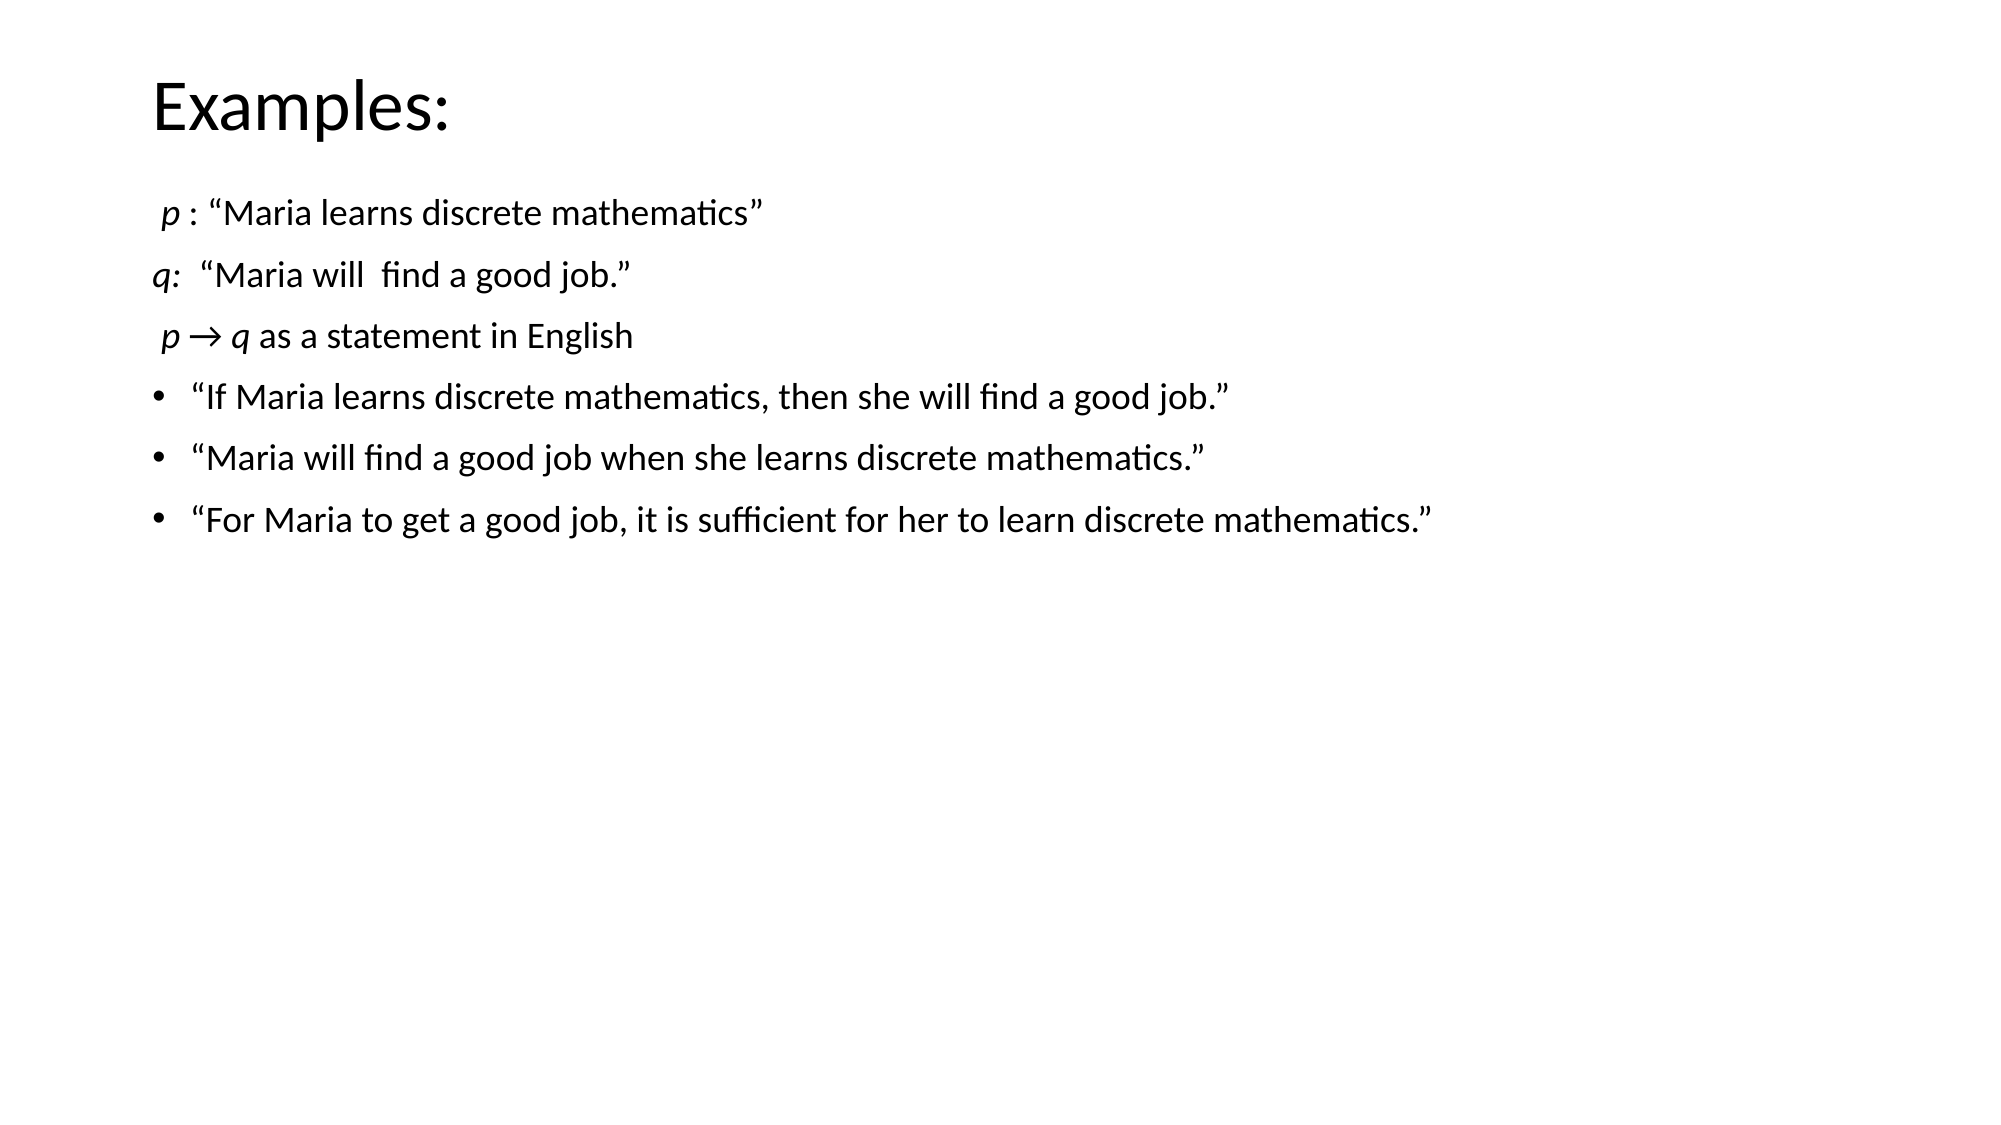

# Examples:
 p : “Maria learns discrete mathematics”
q:  “Maria will  find a good job.”
 p → q as a statement in English
“If Maria learns discrete mathematics, then she will find a good job.”
“Maria will find a good job when she learns discrete mathematics.”
“For Maria to get a good job, it is sufficient for her to learn discrete mathematics.”